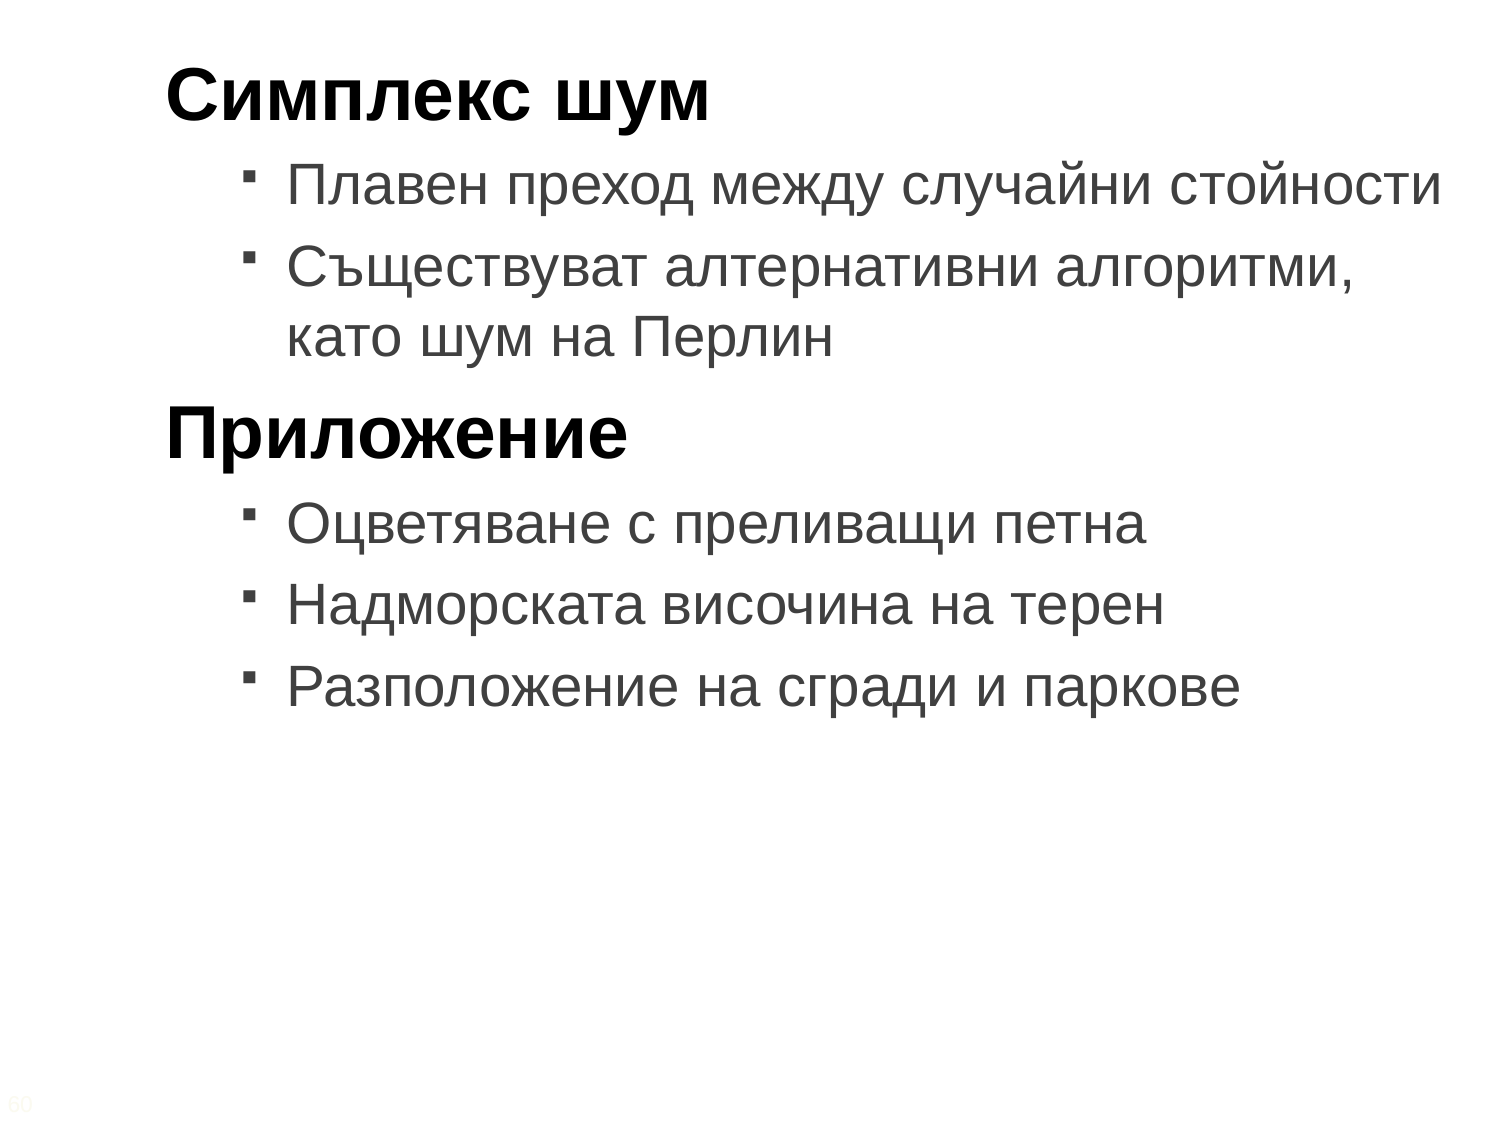

Симплекс шум
Плавен преход между случайни стойности
Съществуват алтернативни алгоритми, като шум на Перлин
Приложение
Оцветяване с преливащи петна
Надморската височина на терен
Разположение на сгради и паркове